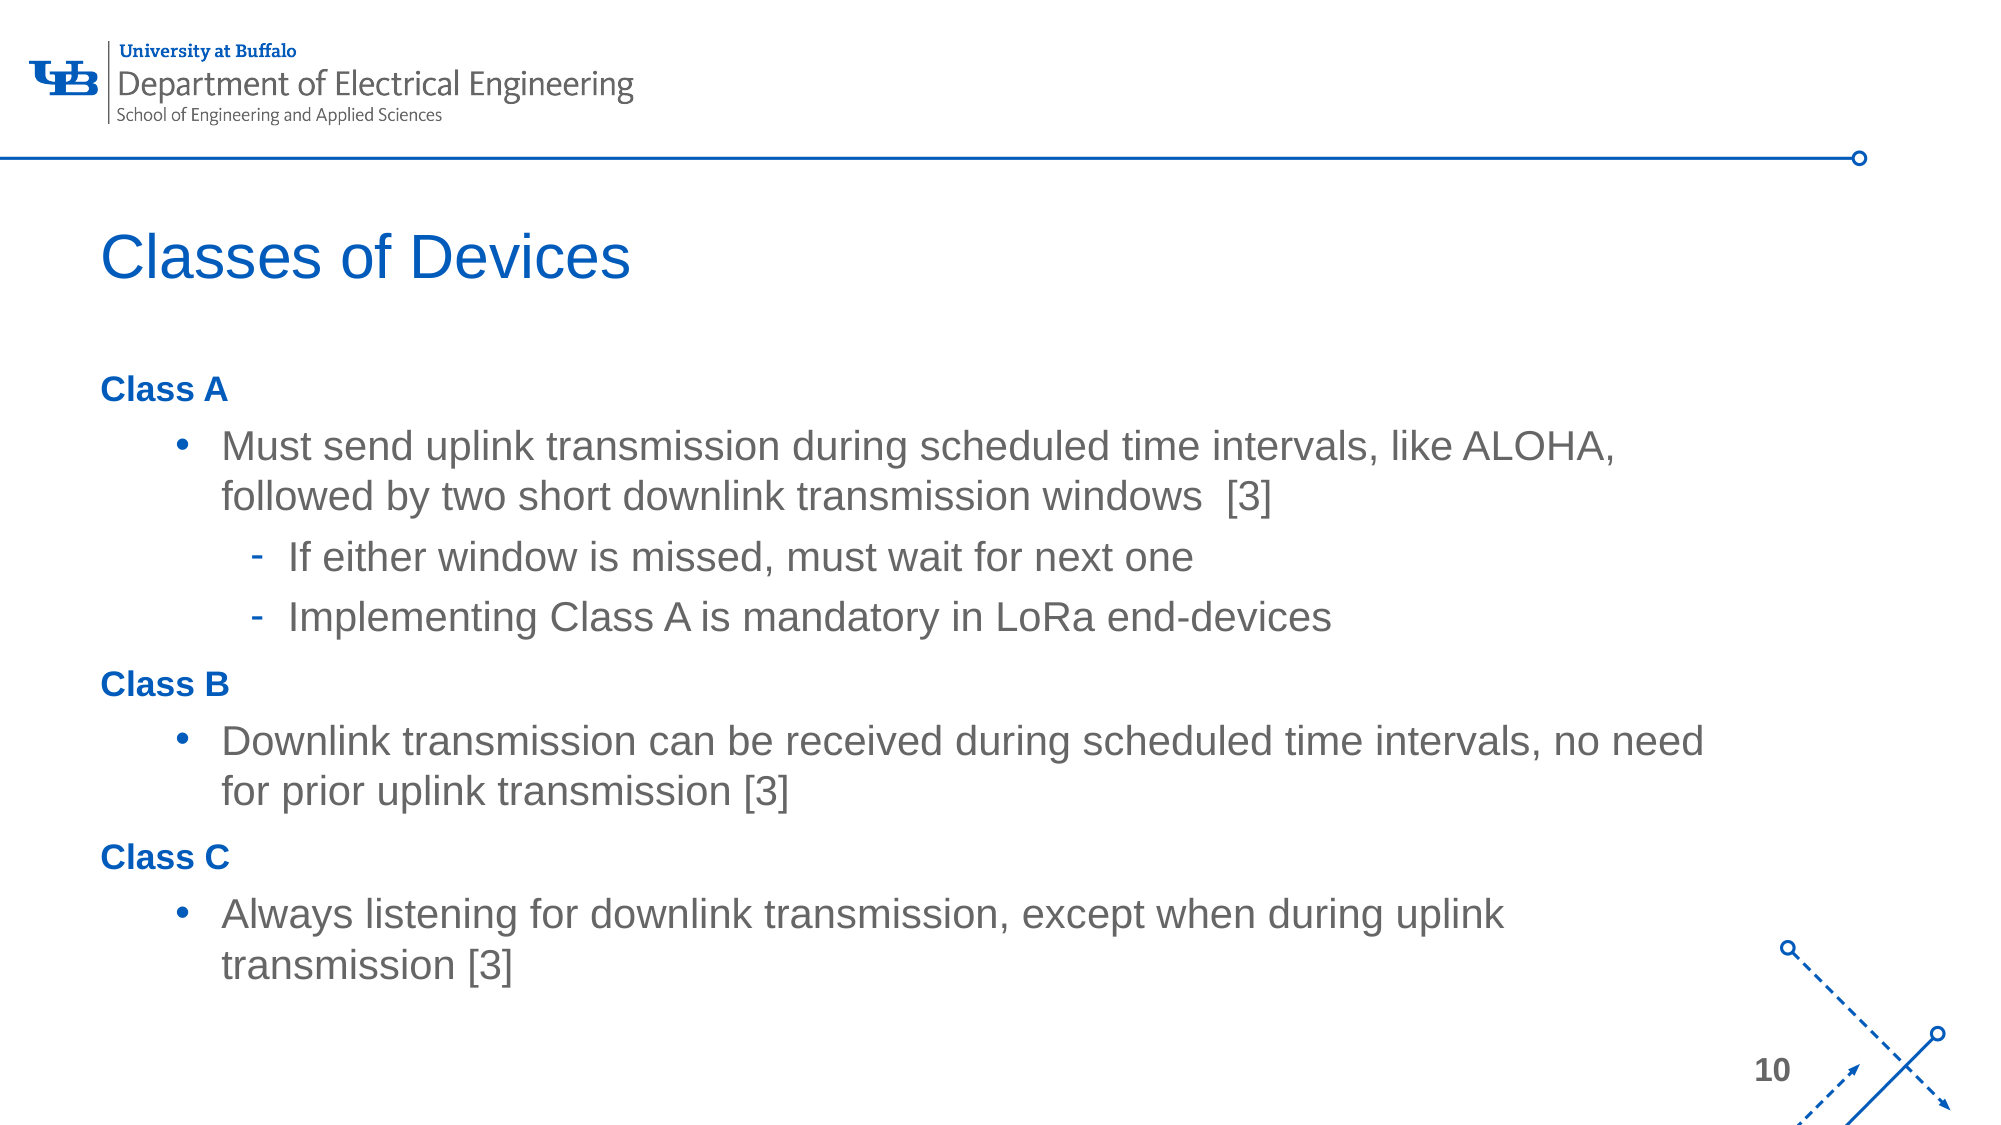

# Classes of Devices
Class A
Must send uplink transmission during scheduled time intervals, like ALOHA, followed by two short downlink transmission windows  [3]
If either window is missed, must wait for next one
Implementing Class A is mandatory in LoRa end-devices
Class B
Downlink transmission can be received during scheduled time intervals, no need for prior uplink transmission [3]
Class C
Always listening for downlink transmission, except when during uplink transmission [3]
10